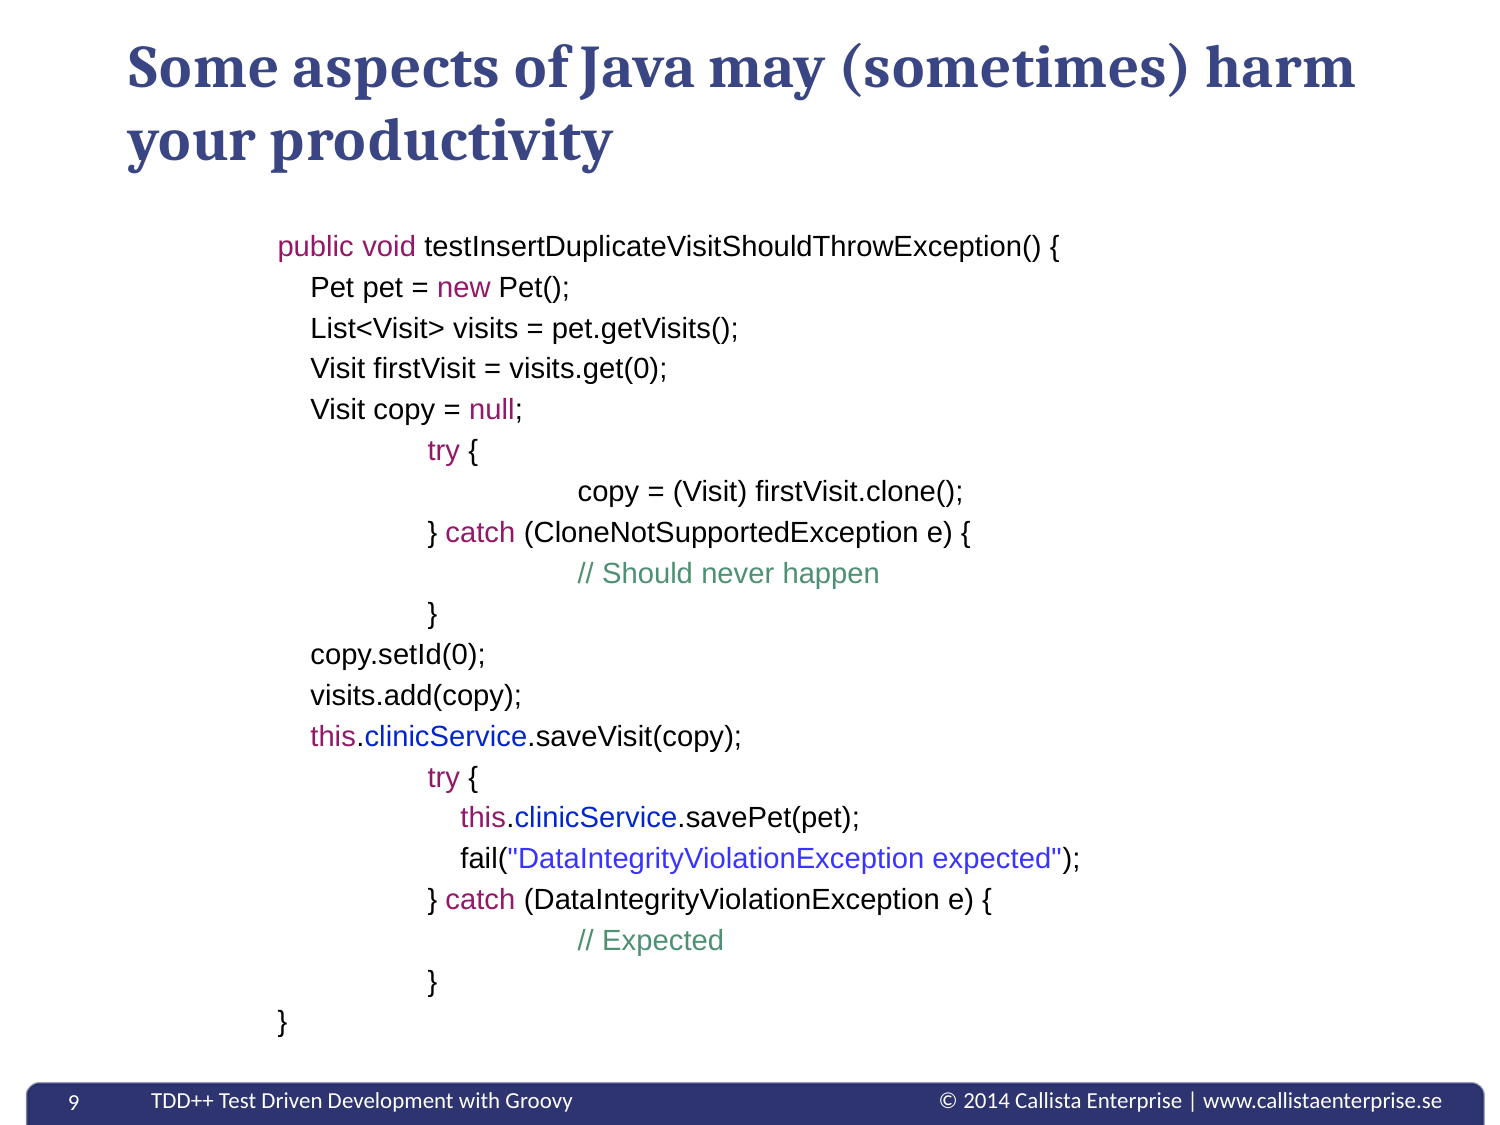

# Some aspects of Java may (sometimes) harm your productivity
	public void testInsertDuplicateVisitShouldThrowException() {
	    Pet pet = new Pet();
	    List<Visit> visits = pet.getVisits();
	    Visit firstVisit = visits.get(0);
	    Visit copy = null;
		try {
			copy = (Visit) firstVisit.clone();
		} catch (CloneNotSupportedException e) {
			// Should never happen
		}
	    copy.setId(0);
	    visits.add(copy);
	    this.clinicService.saveVisit(copy);
		try {
		    this.clinicService.savePet(pet);
		    fail("DataIntegrityViolationException expected");
		} catch (DataIntegrityViolationException e) {
			// Expected
		}
	}